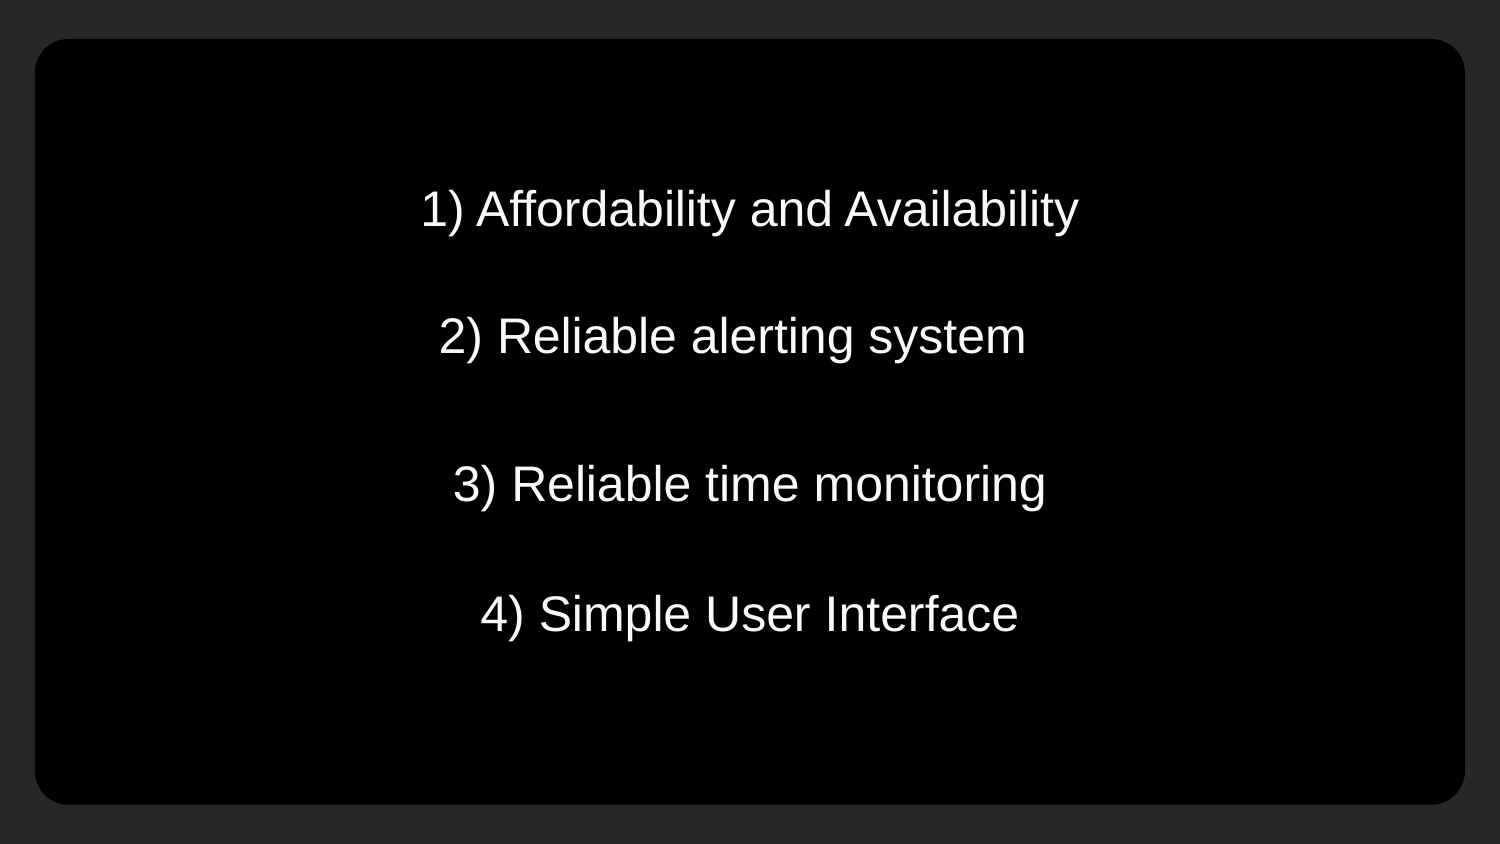

1) Affordability and Availability
2) Reliable alerting system
3) Reliable time monitoring
# 4) Simple User Interface